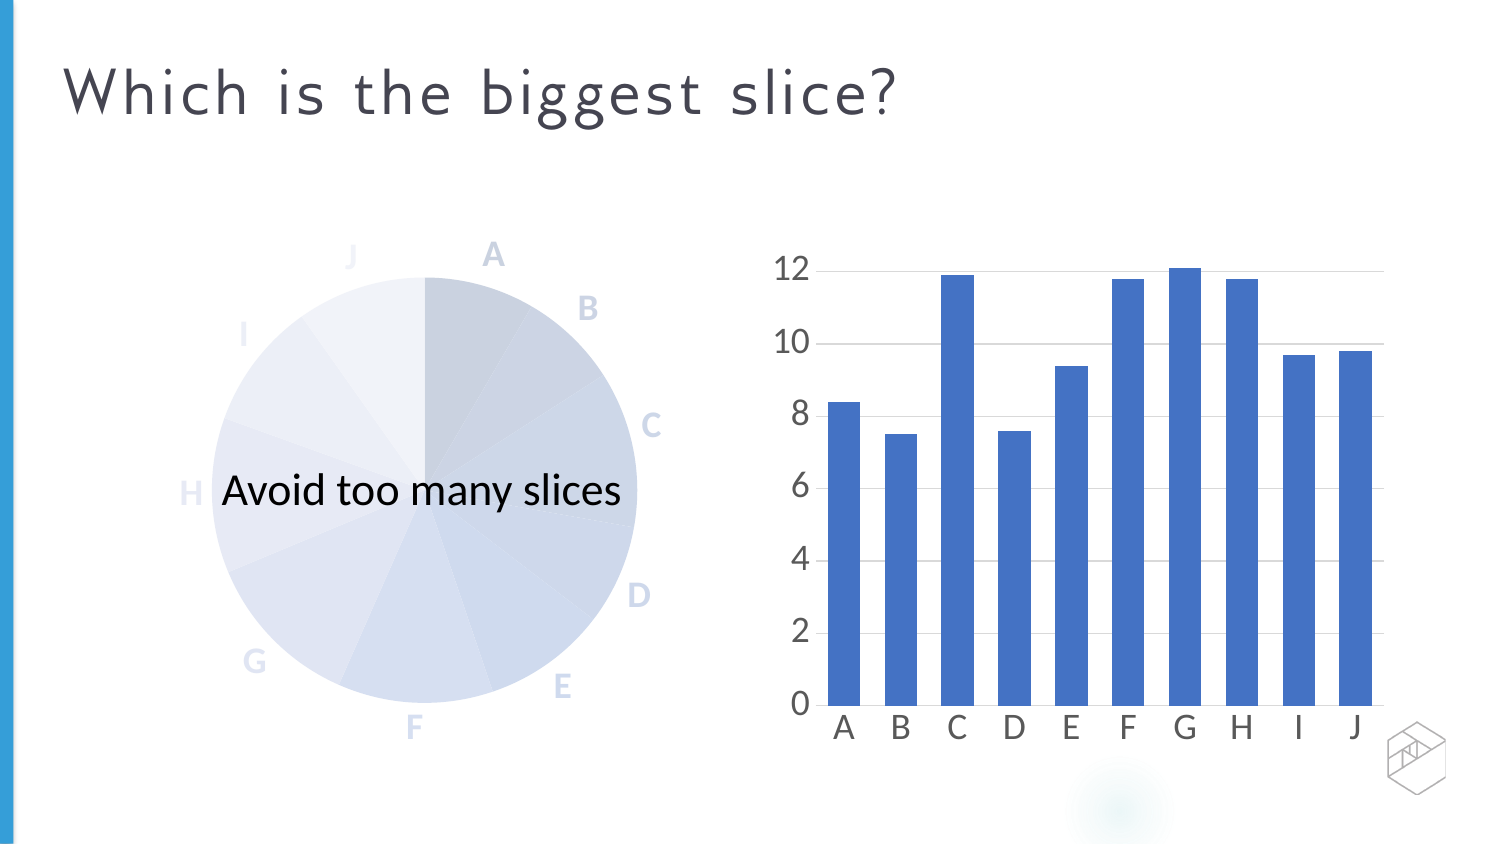

# Which is the biggest slice?

Avoid too many slices

### Chart

| Category | Amount |
|---|---|
| A | 8.4 |
| B | 7.5 |
| C | 11.9 |
| D | 7.6 |
| E | 9.4 |
| F | 11.8 |
| G | 12.1 |
| H | 11.8 |
| I | 9.700000000000001 |
| J | 9.8 |

### Chart

| Category | Amount |
|---|---|
| A | 8.4 |
| B | 7.5 |
| C | 11.9 |
| D | 7.6 |
| E | 9.4 |
| F | 11.8 |
| G | 12.1 |
| H | 11.8 |
| I | 9.700000000000001 |
| J | 9.8 |